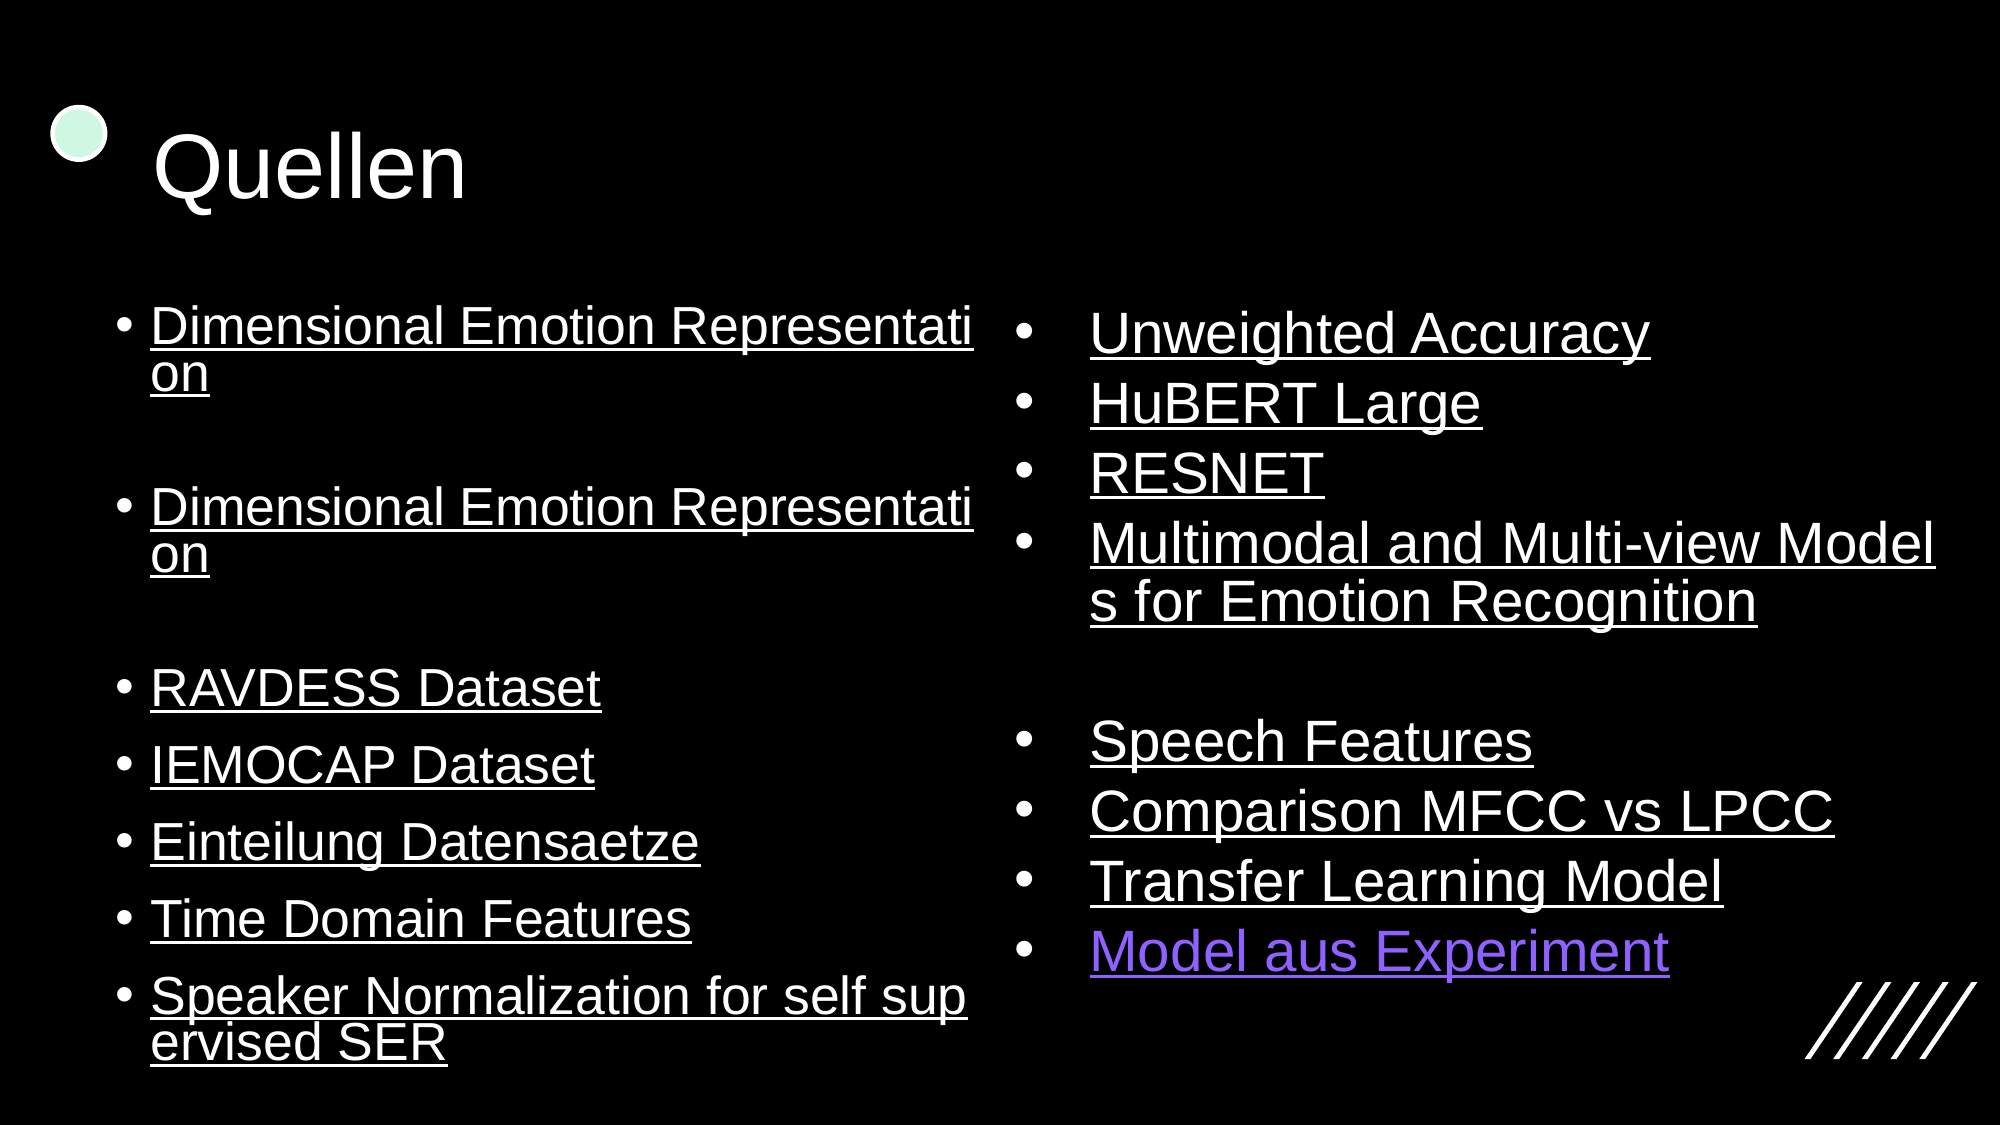

# Quellen
Unweighted Accuracy
HuBERT Large
RESNET
Multimodal and Multi-view Models for Emotion Recognition
Speech Features
Comparison MFCC vs LPCC
Transfer Learning Model
Model aus Experiment
Dimensional Emotion Representation
Dimensional Emotion Representation
RAVDESS Dataset
IEMOCAP Dataset
Einteilung Datensaetze
Time Domain Features
Speaker Normalization for self supervised SER